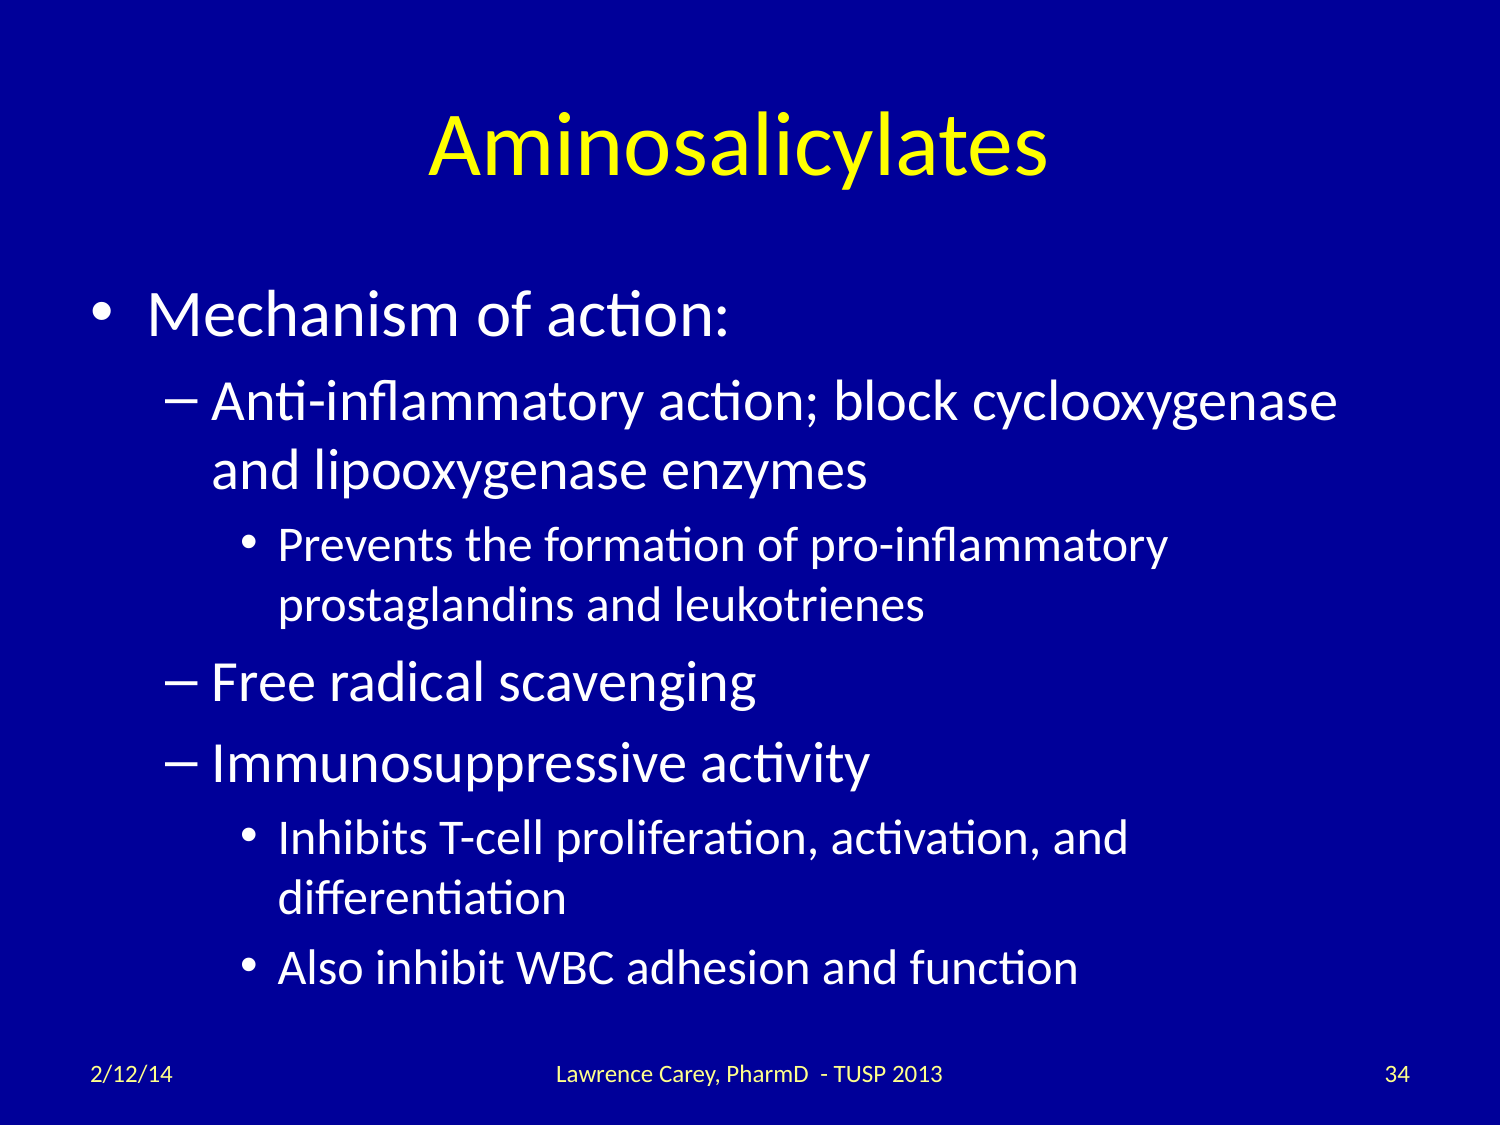

# Aminosalicylates
Mechanism of action:
Anti-inflammatory action; block cyclooxygenase and lipooxygenase enzymes
Prevents the formation of pro-inflammatory prostaglandins and leukotrienes
Free radical scavenging
Immunosuppressive activity
Inhibits T-cell proliferation, activation, and differentiation
Also inhibit WBC adhesion and function

2/12/14
Lawrence Carey, PharmD  - TUSP 2013
34